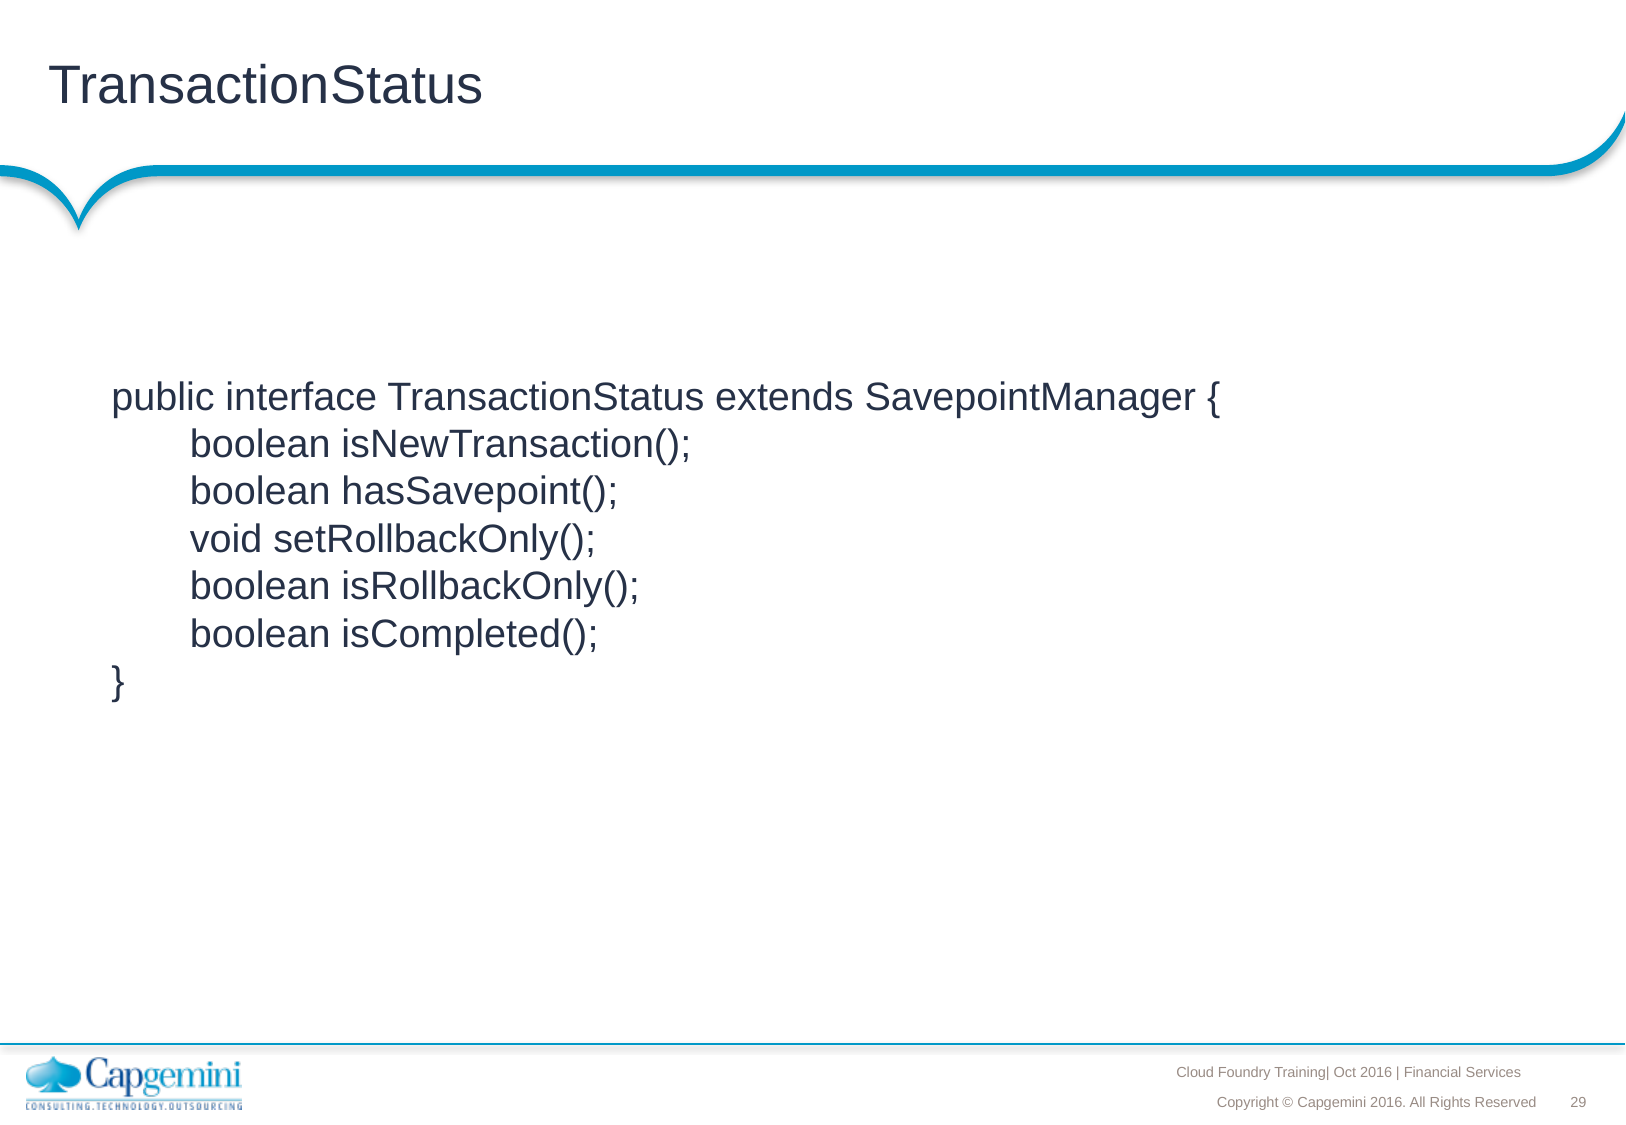

# TransactionStatus
public interface TransactionStatus extends SavepointManager {
boolean isNewTransaction();
boolean hasSavepoint();
void setRollbackOnly();
boolean isRollbackOnly();
boolean isCompleted();
}